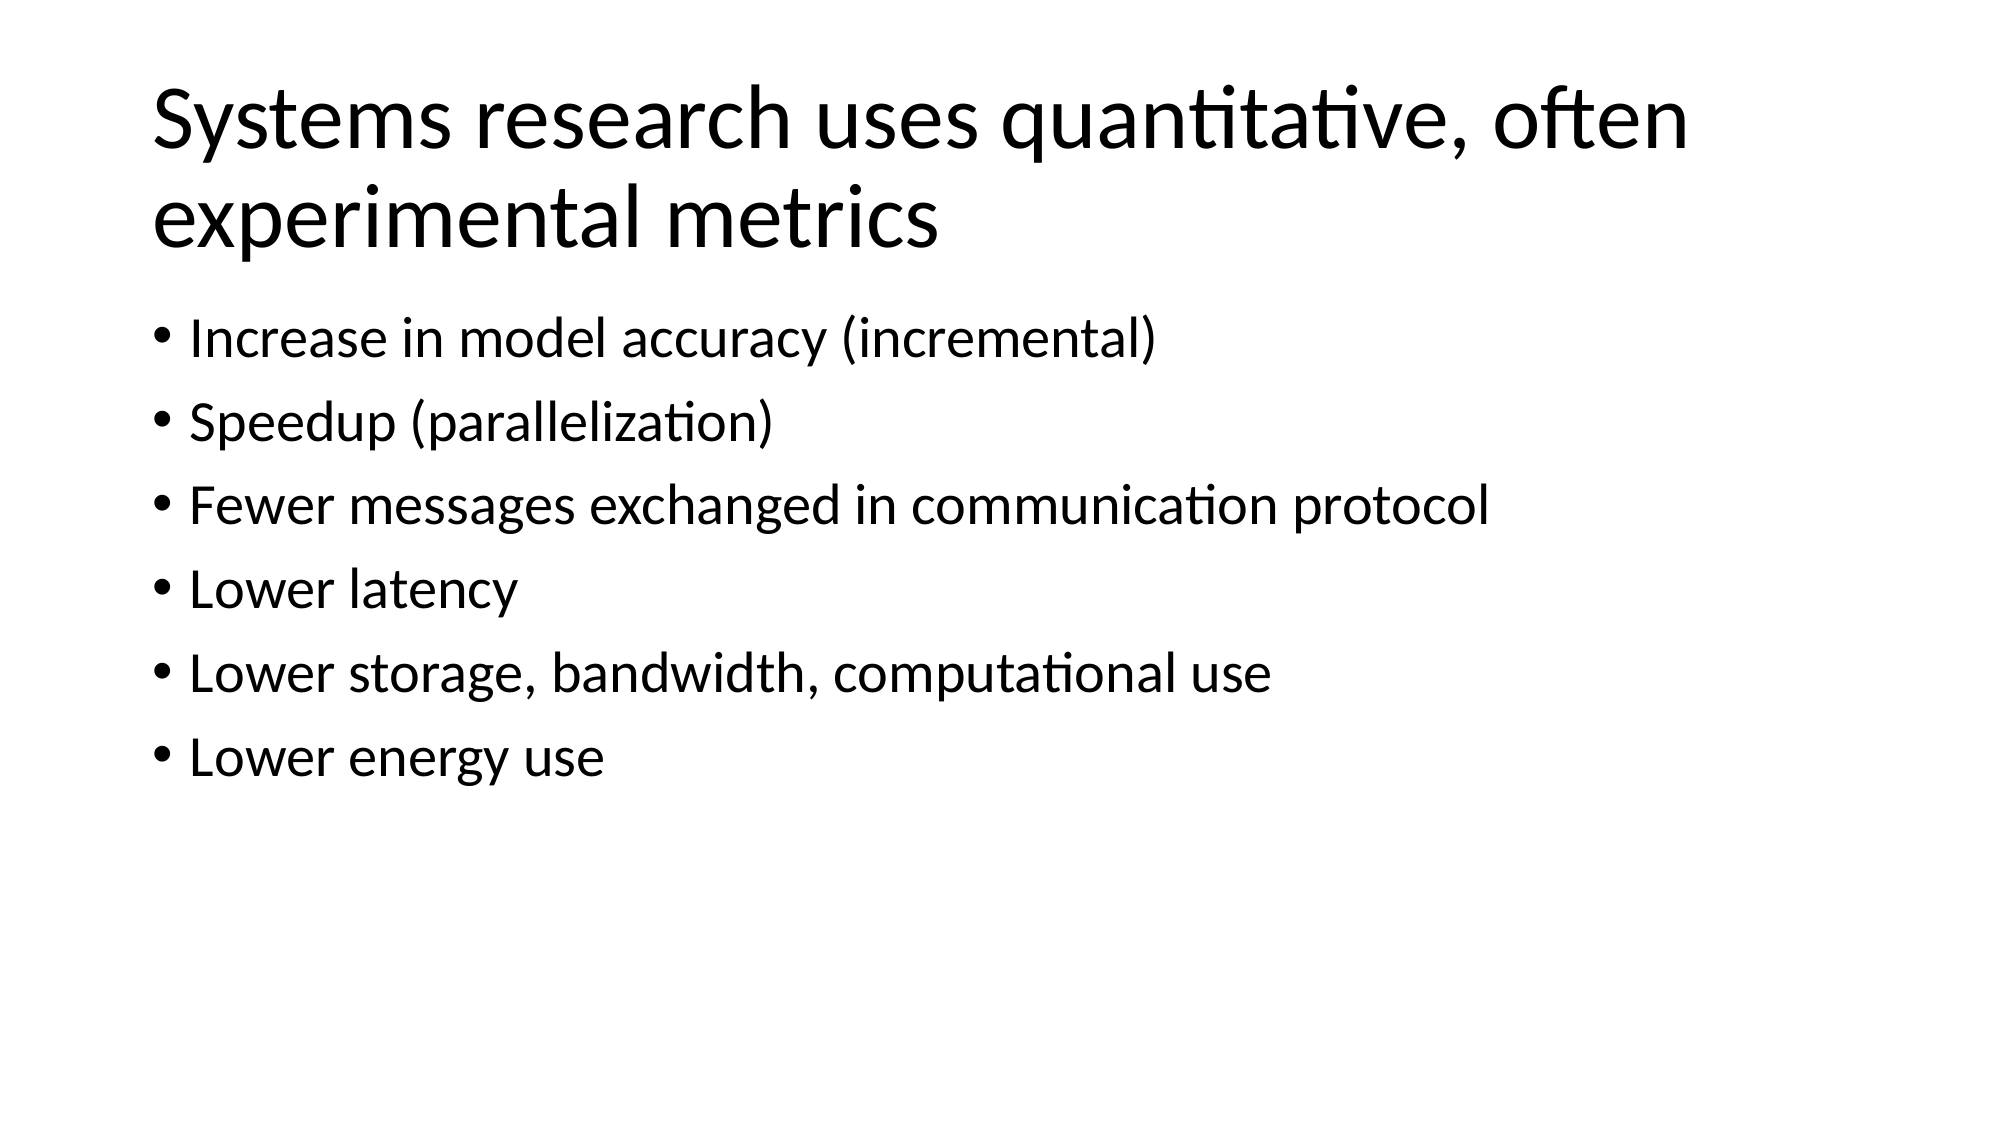

# Systems research uses quantitative, often experimental metrics
Increase in model accuracy (incremental)
Speedup (parallelization)
Fewer messages exchanged in communication protocol
Lower latency
Lower storage, bandwidth, computational use
Lower energy use